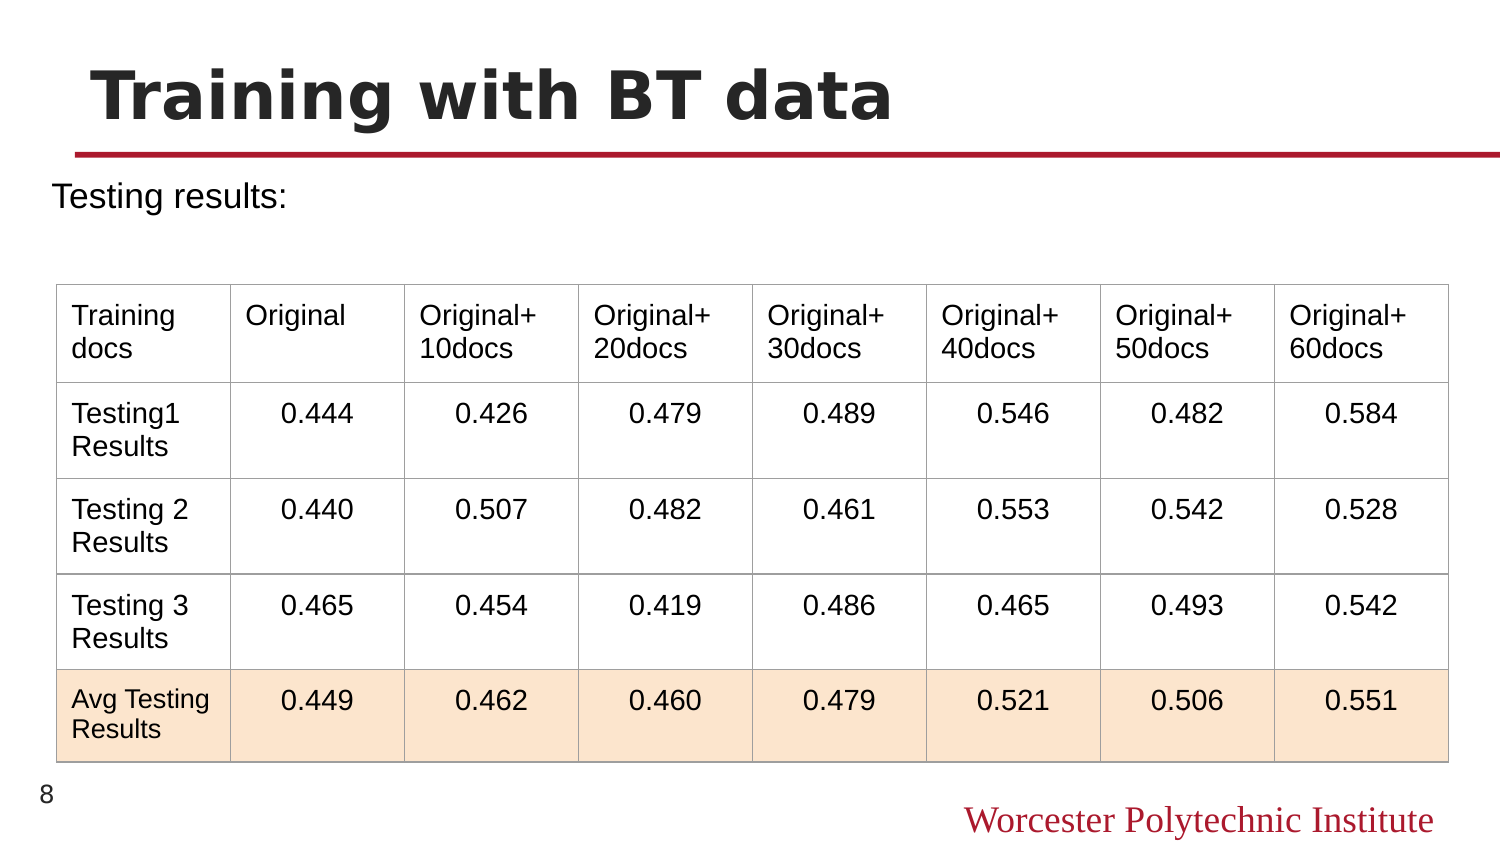

# Training with BT data
Testing results:

| Training docs | Original | Original+ 10docs | Original+ 20docs | Original+ 30docs | Original+ 40docs | Original+ 50docs | Original+ 60docs |
| --- | --- | --- | --- | --- | --- | --- | --- |
| Testing1 Results | 0.444 | 0.426 | 0.479 | 0.489 | 0.546 | 0.482 | 0.584 |
| Testing 2 Results | 0.440 | 0.507 | 0.482 | 0.461 | 0.553 | 0.542 | 0.528 |
| Testing 3 Results | 0.465 | 0.454 | 0.419 | 0.486 | 0.465 | 0.493 | 0.542 |
| Avg Testing Results | 0.449 | 0.462 | 0.460 | 0.479 | 0.521 | 0.506 | 0.551 |
8